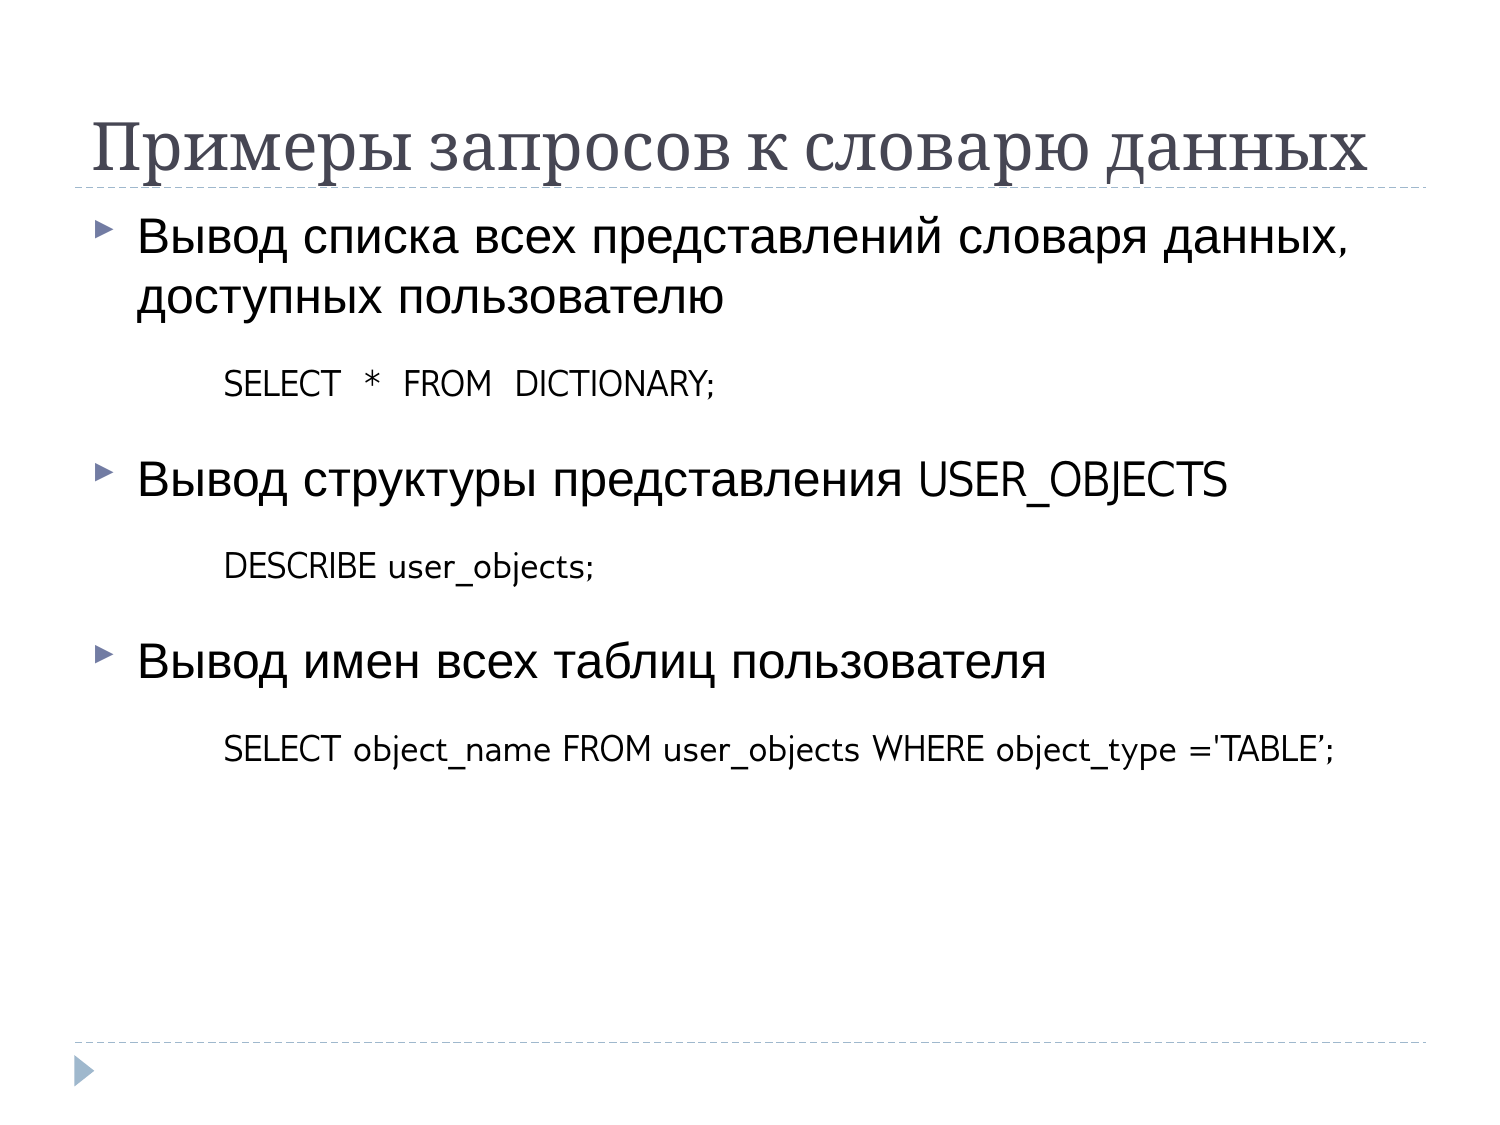

# Примеры запросов к словарю данных
Вывод списка всех представлений словаря данных, доступных пользователю
SELECT  *  FROM  DICTIONARY;
Вывод структуры представления USER_OBJECTS
DESCRIBE user_objects;
Вывод имен всех таблиц пользователя
SELECT object_name FROM user_objects WHERE object_type ='TABLE’;